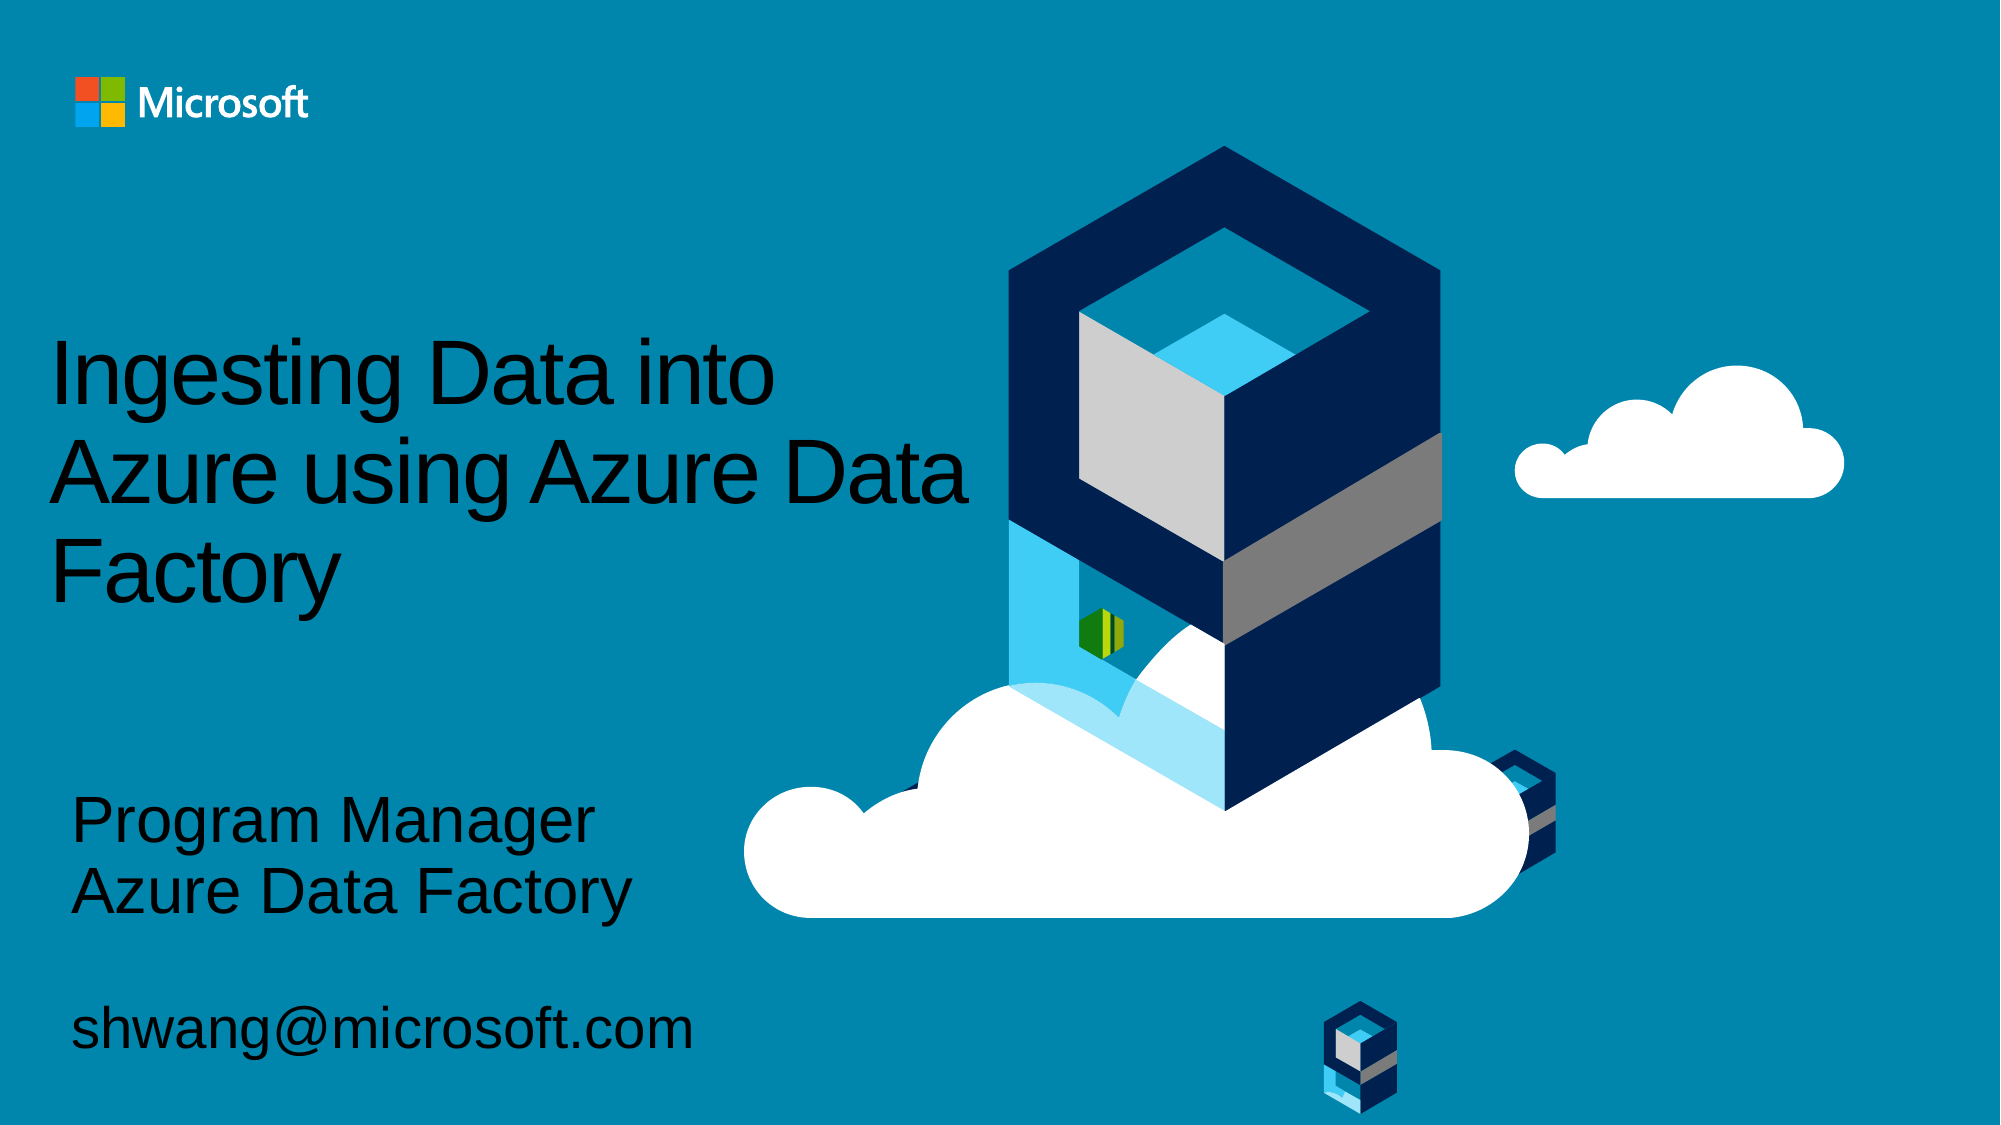

# Ingesting Data into Azure using Azure Data Factory

Program Manager
Azure Data Factory

shwang@microsoft.com